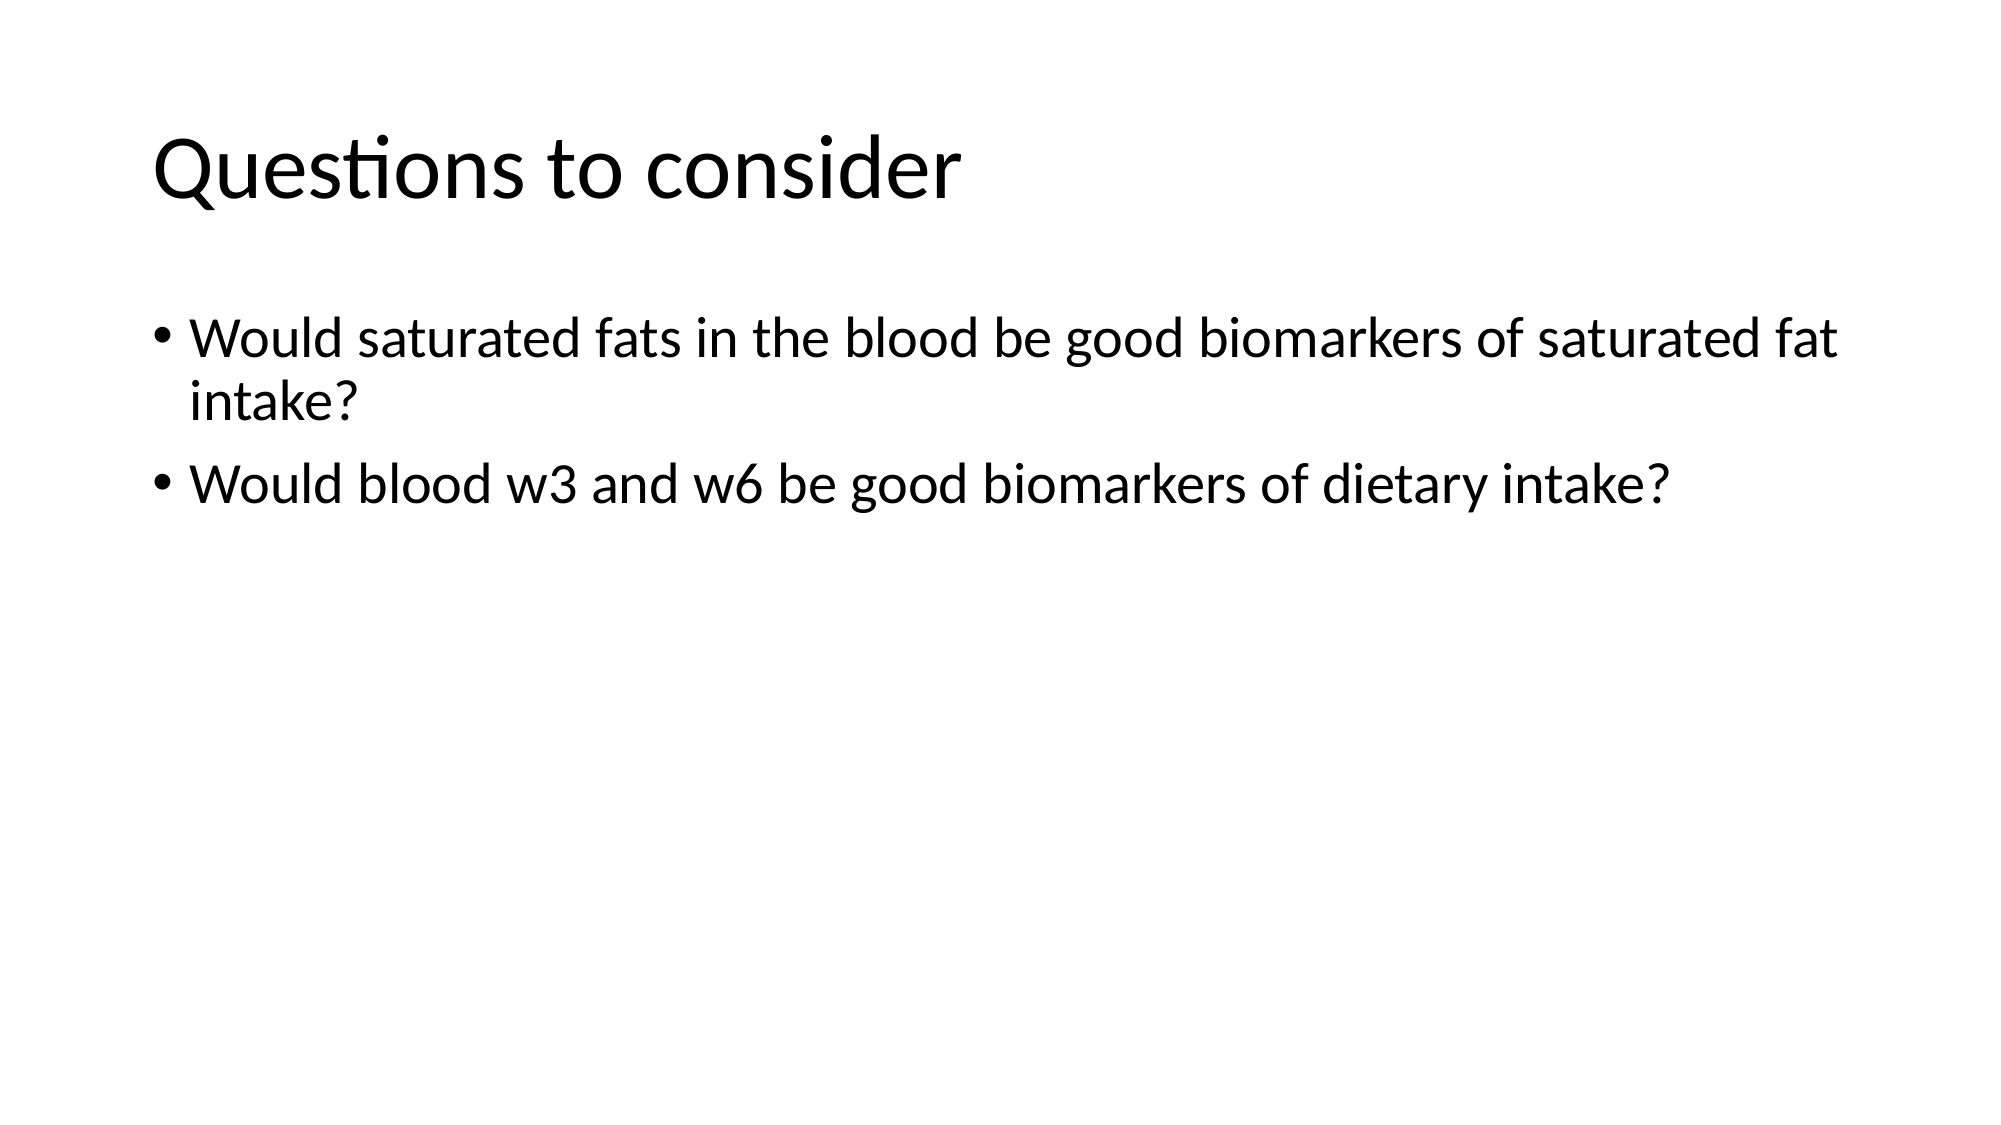

# Questions to consider
Would saturated fats in the blood be good biomarkers of saturated fat intake?
Would blood w3 and w6 be good biomarkers of dietary intake?